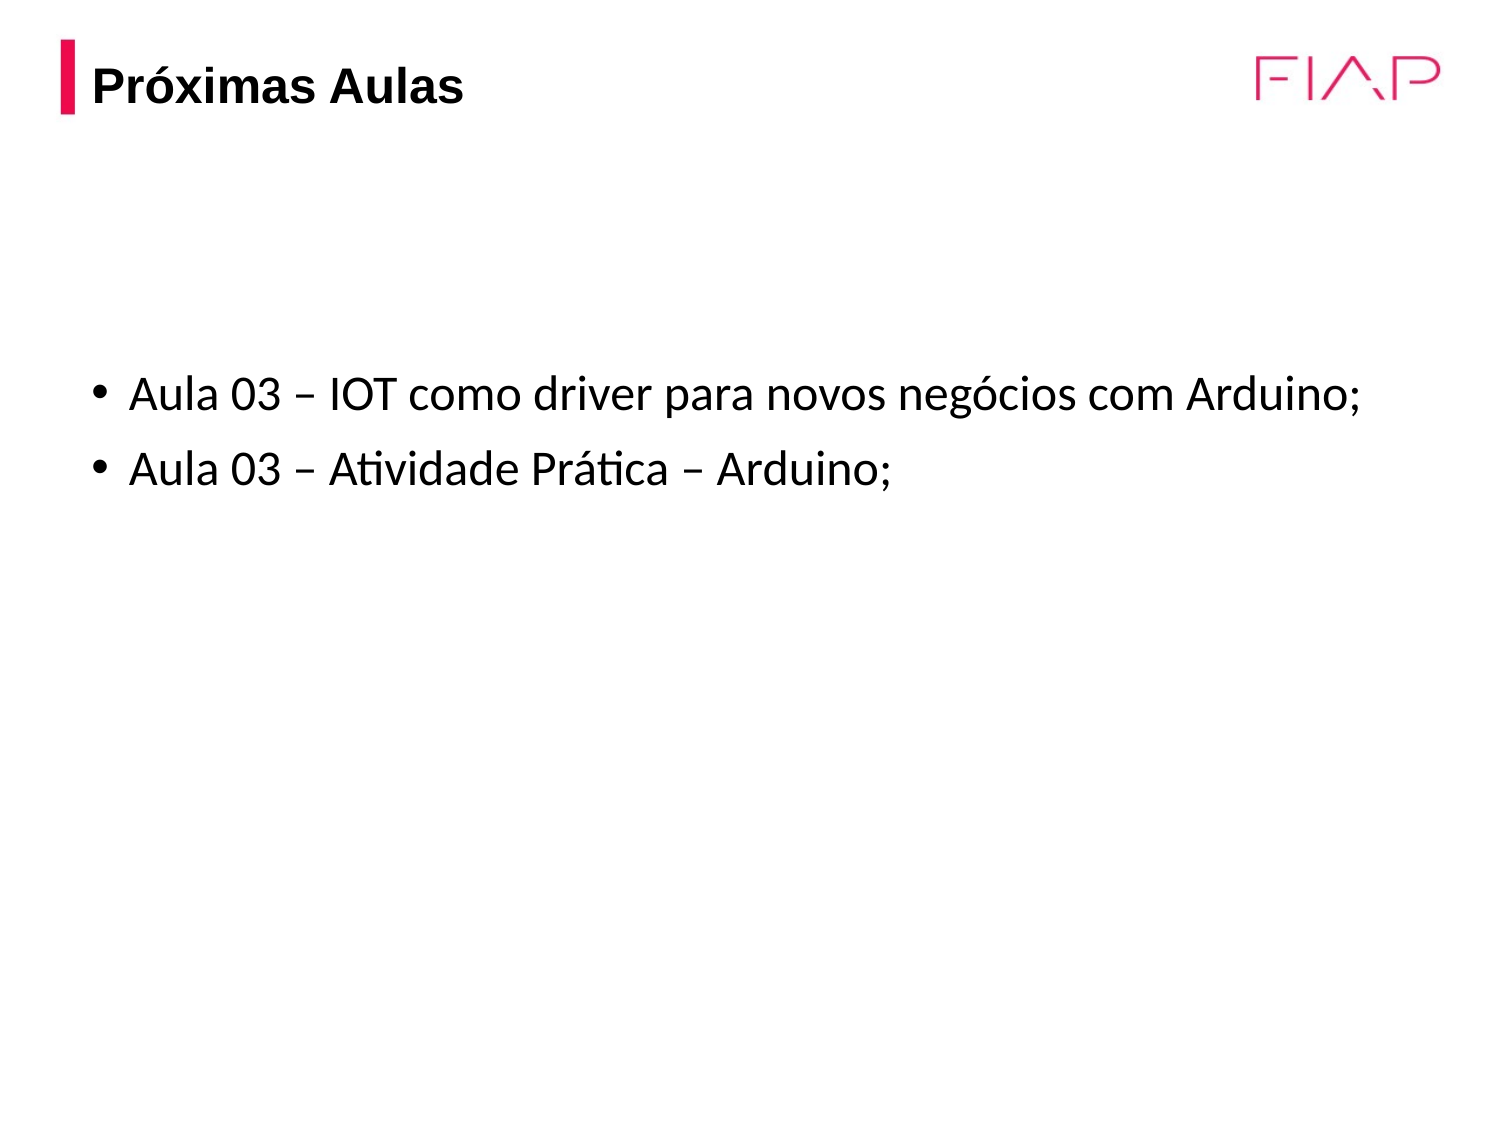

# Próximas Aulas

Aula 03 – IOT como driver para novos negócios com Arduino;
Aula 03 – Atividade Prática – Arduino;